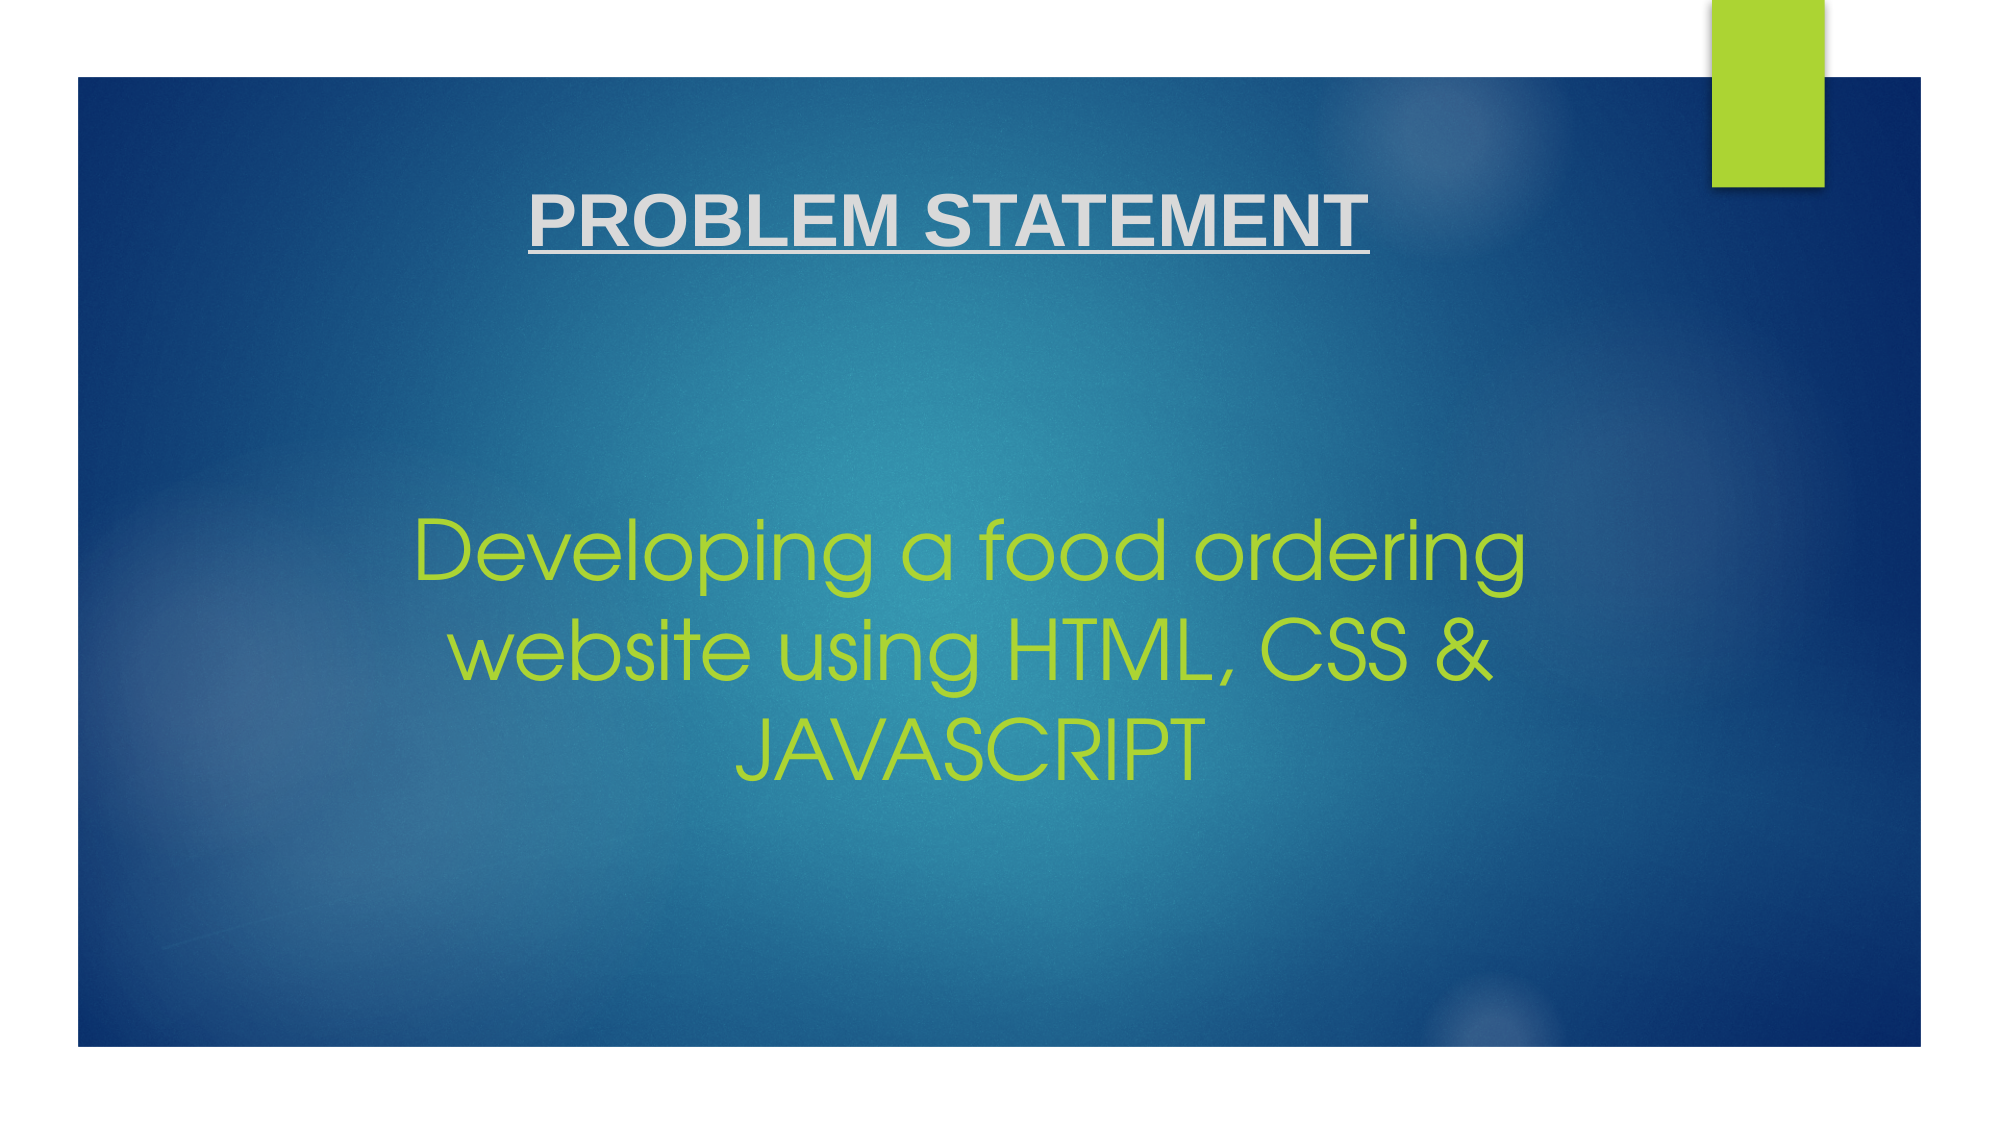

PROBLEM STATEMENT

# Developing a food ordering website using HTML, CSS & JAVASCRIPT